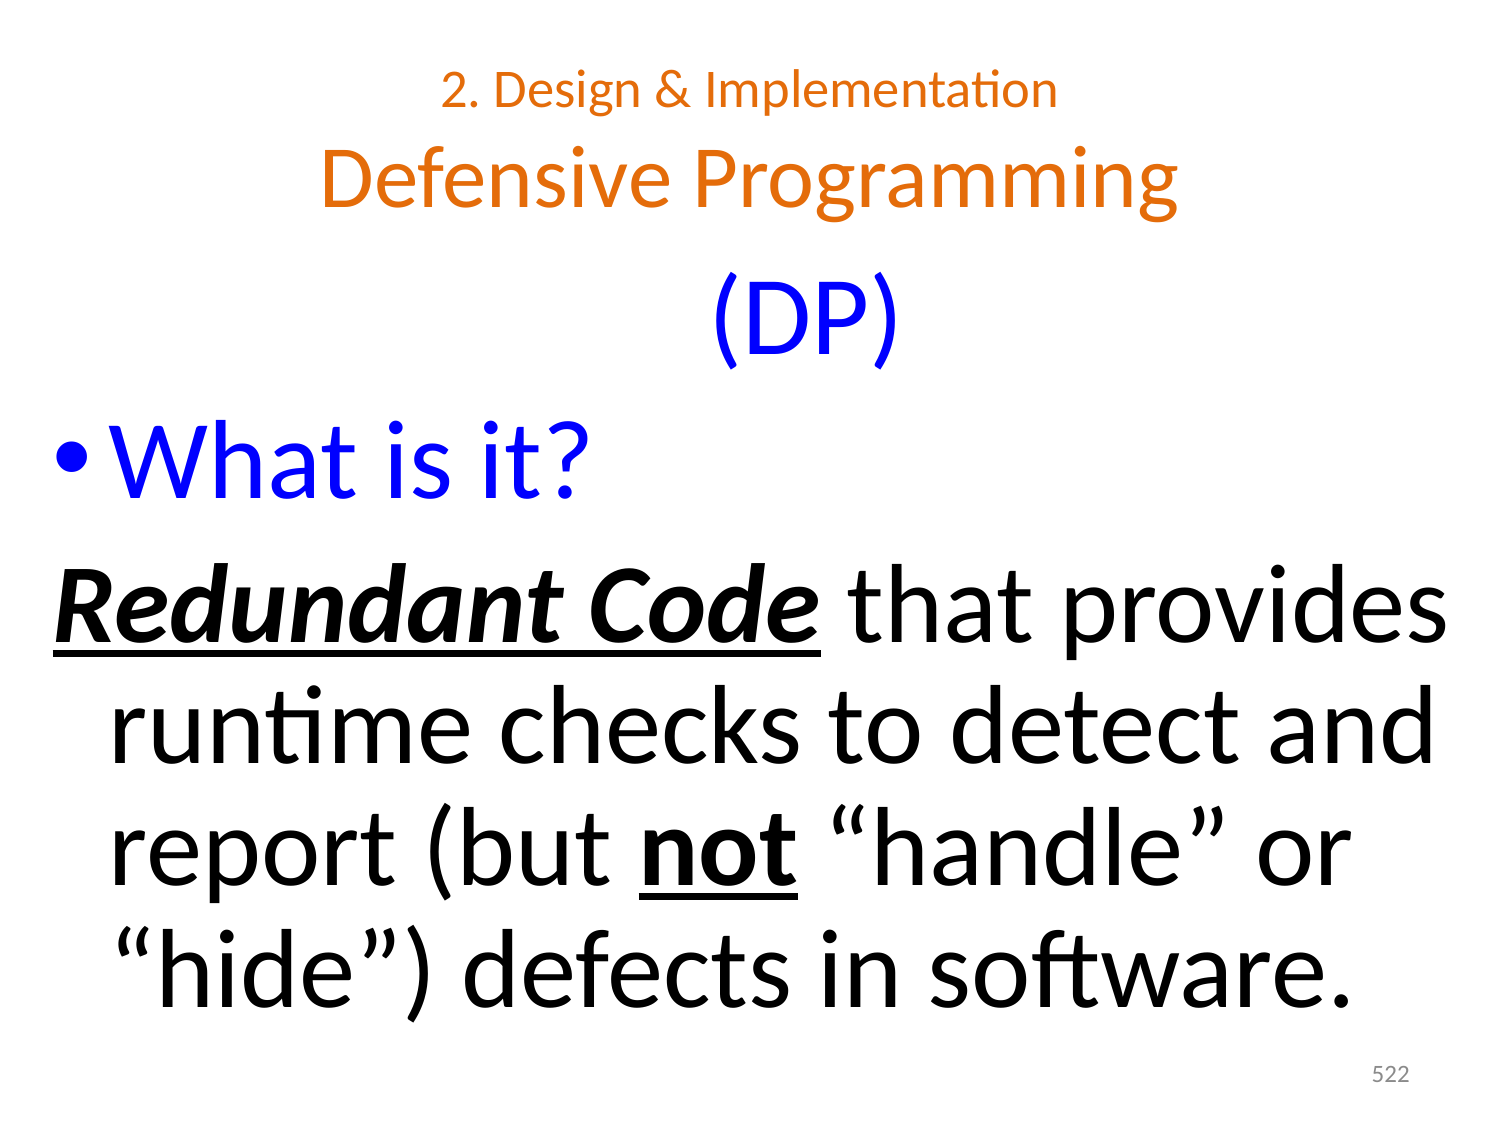

# 2. Design & Implementation Defensive Programming
					(DP)
What is it?
Redundant Code that provides runtime checks to detect and report (but not “handle” or “hide”) defects in software.
522